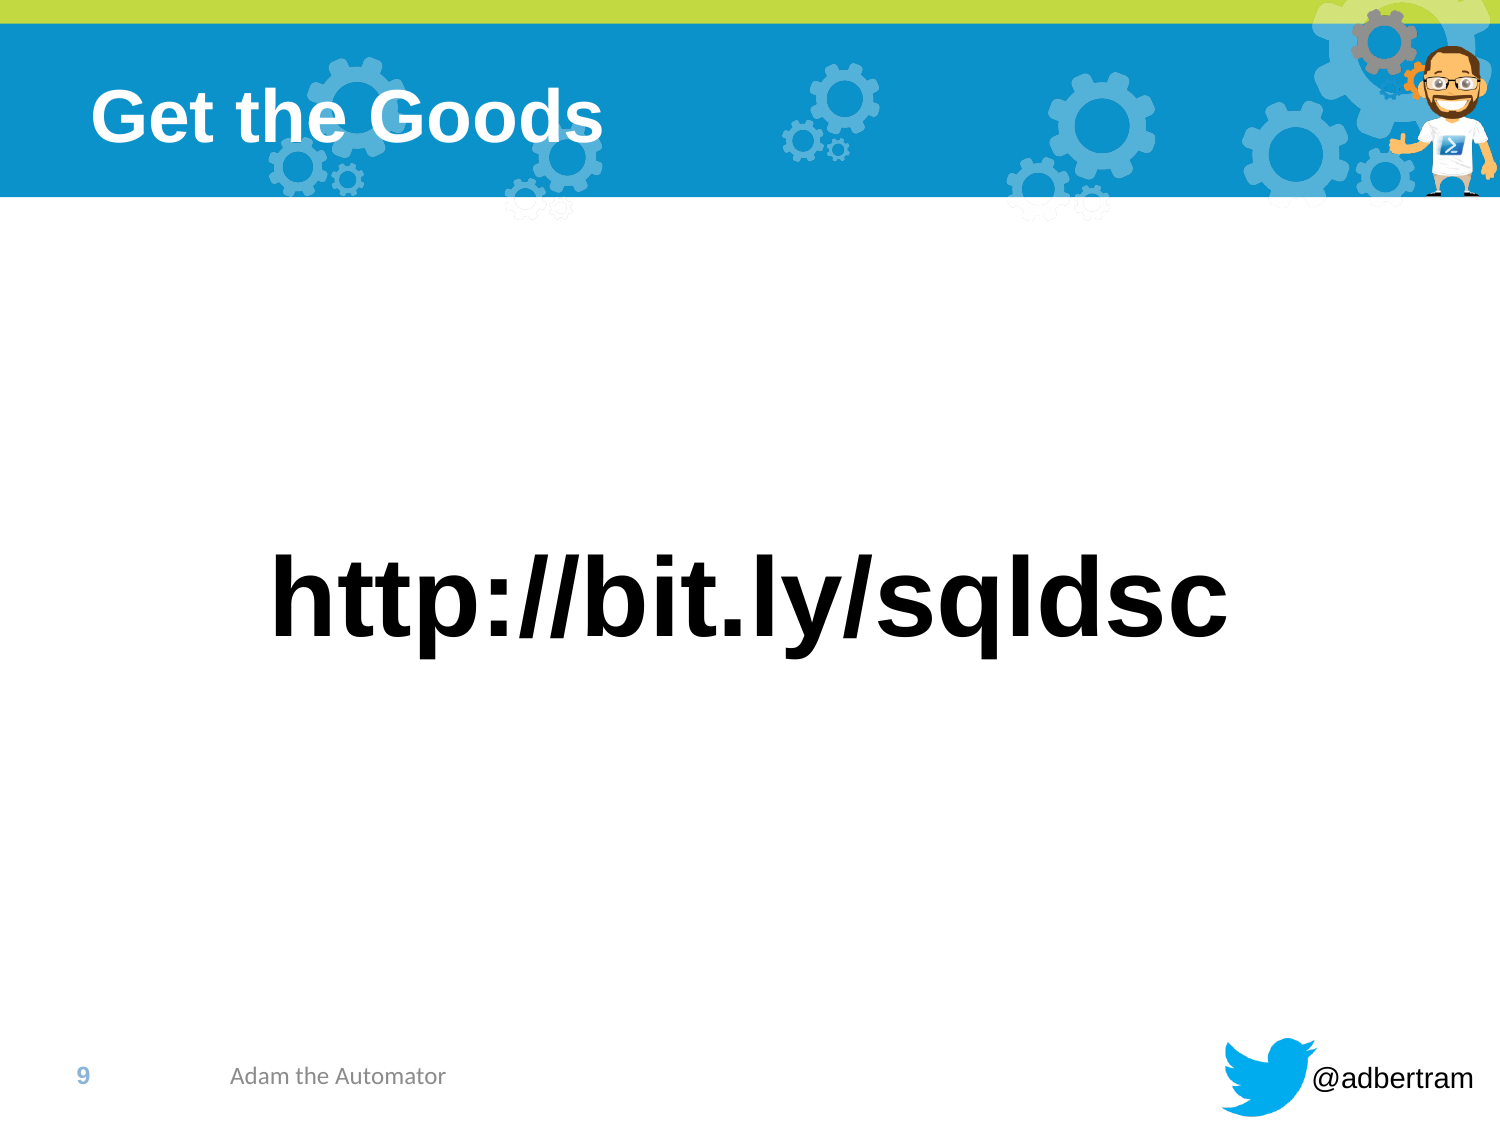

# Get the Goods
http://bit.ly/sqldsc
Adam the Automator
9